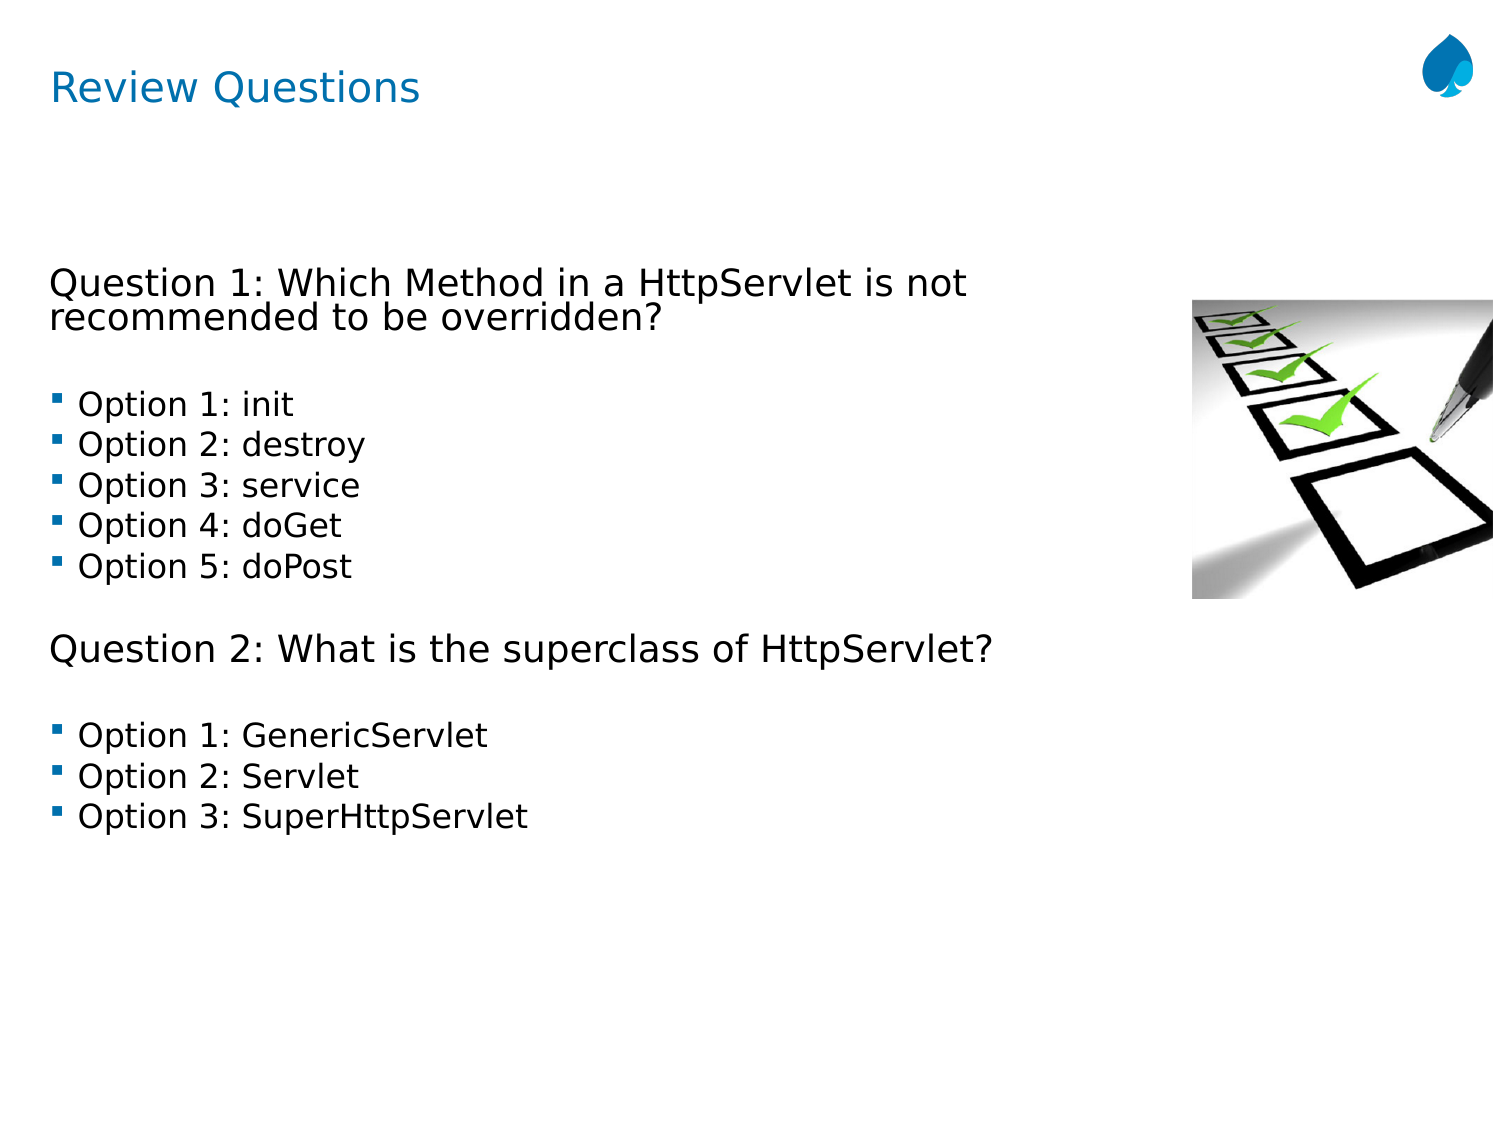

# Review Questions

Question 1: Which Method in a HttpServlet is not recommended to be overridden?

Option 1: init
Option 2: destroy
Option 3: service
Option 4: doGet
Option 5: doPost

Question 2: What is the superclass of HttpServlet?

Option 1: GenericServlet
Option 2: Servlet
Option 3: SuperHttpServlet